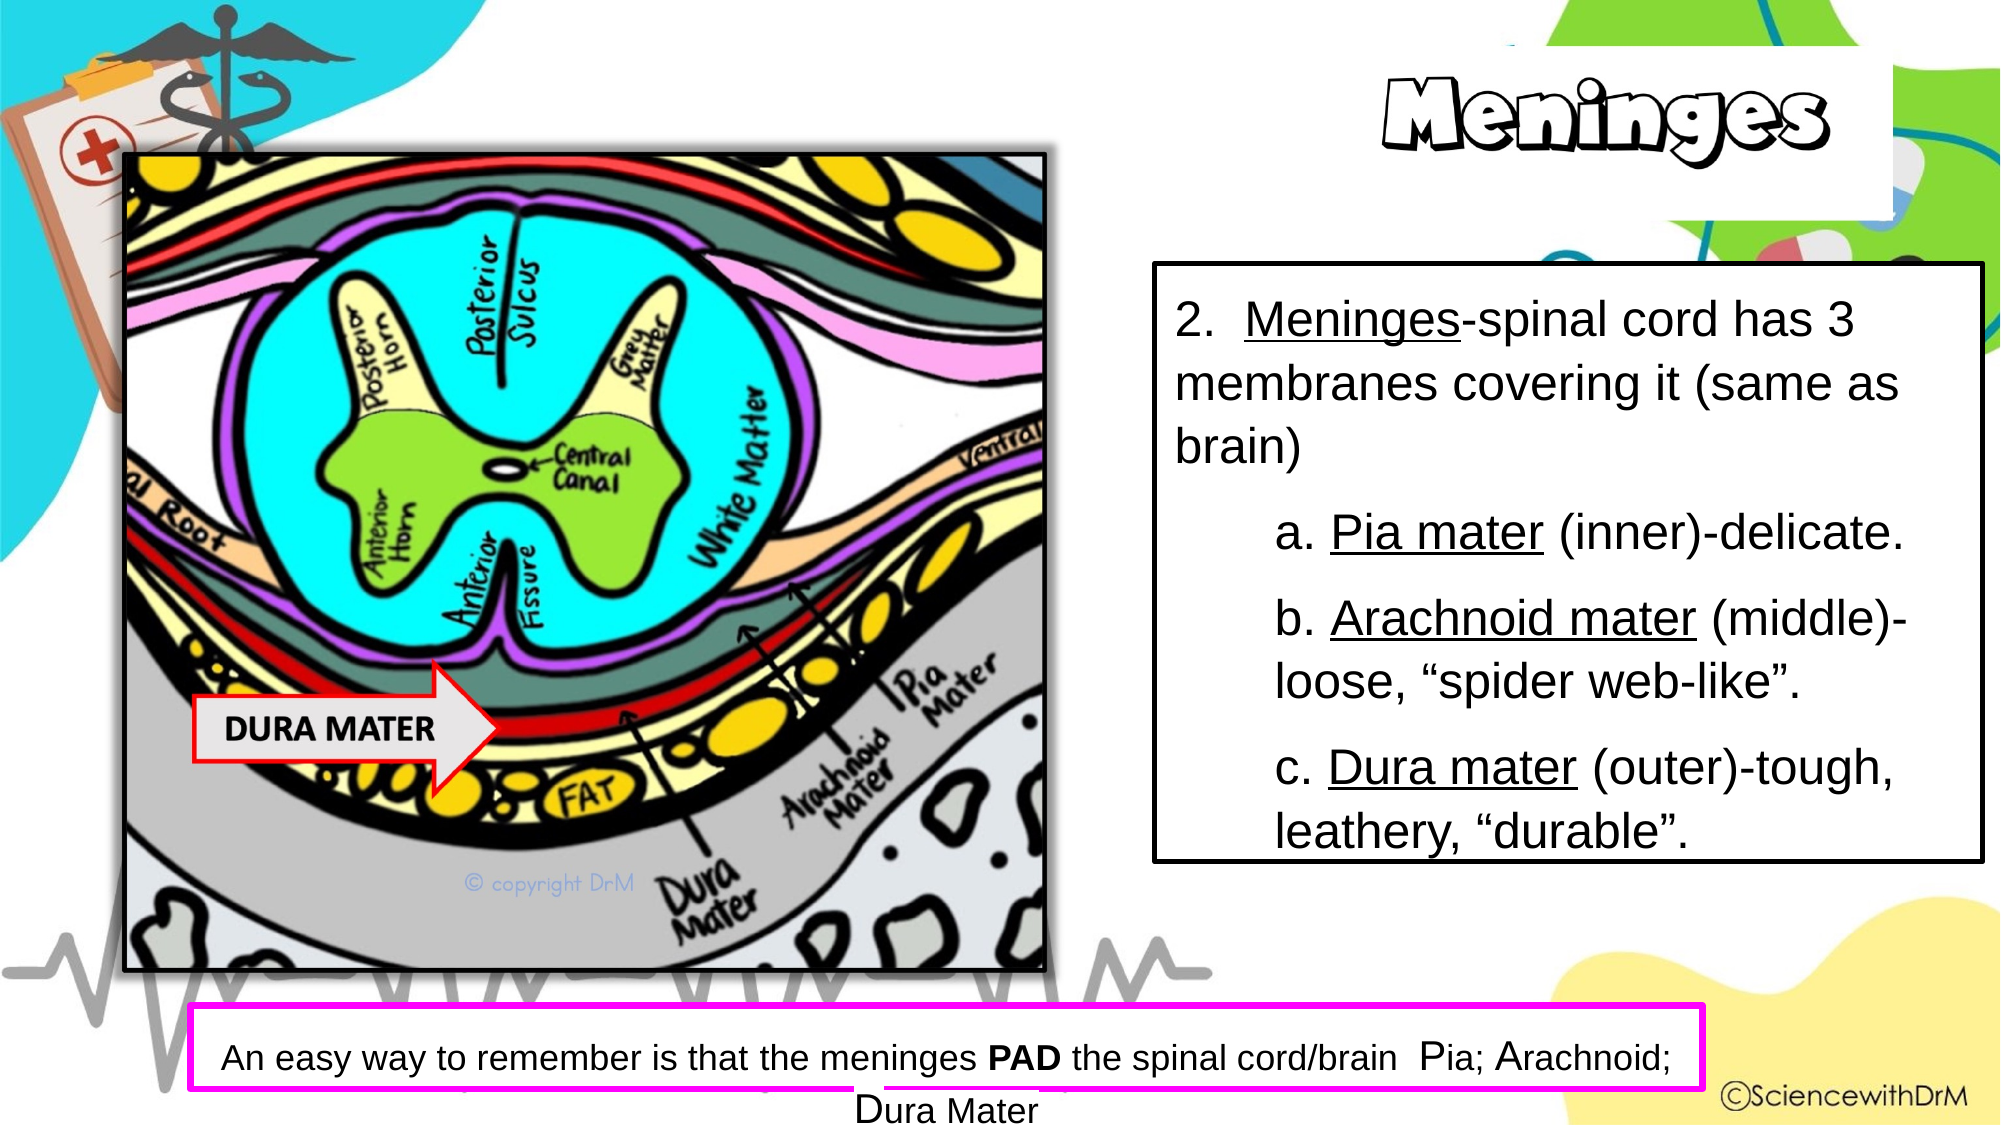

2.  Meninges-spinal cord has 3 membranes covering it (same as brain)
a. Pia mater (inner)-delicate.
b. Arachnoid mater (middle)-loose, “spider web-like”.
c. Dura mater (outer)-tough, leathery, “durable”.

An easy way to remember is that the meninges PAD the spinal cord/brain  Pia; Arachnoid; Dura Mater